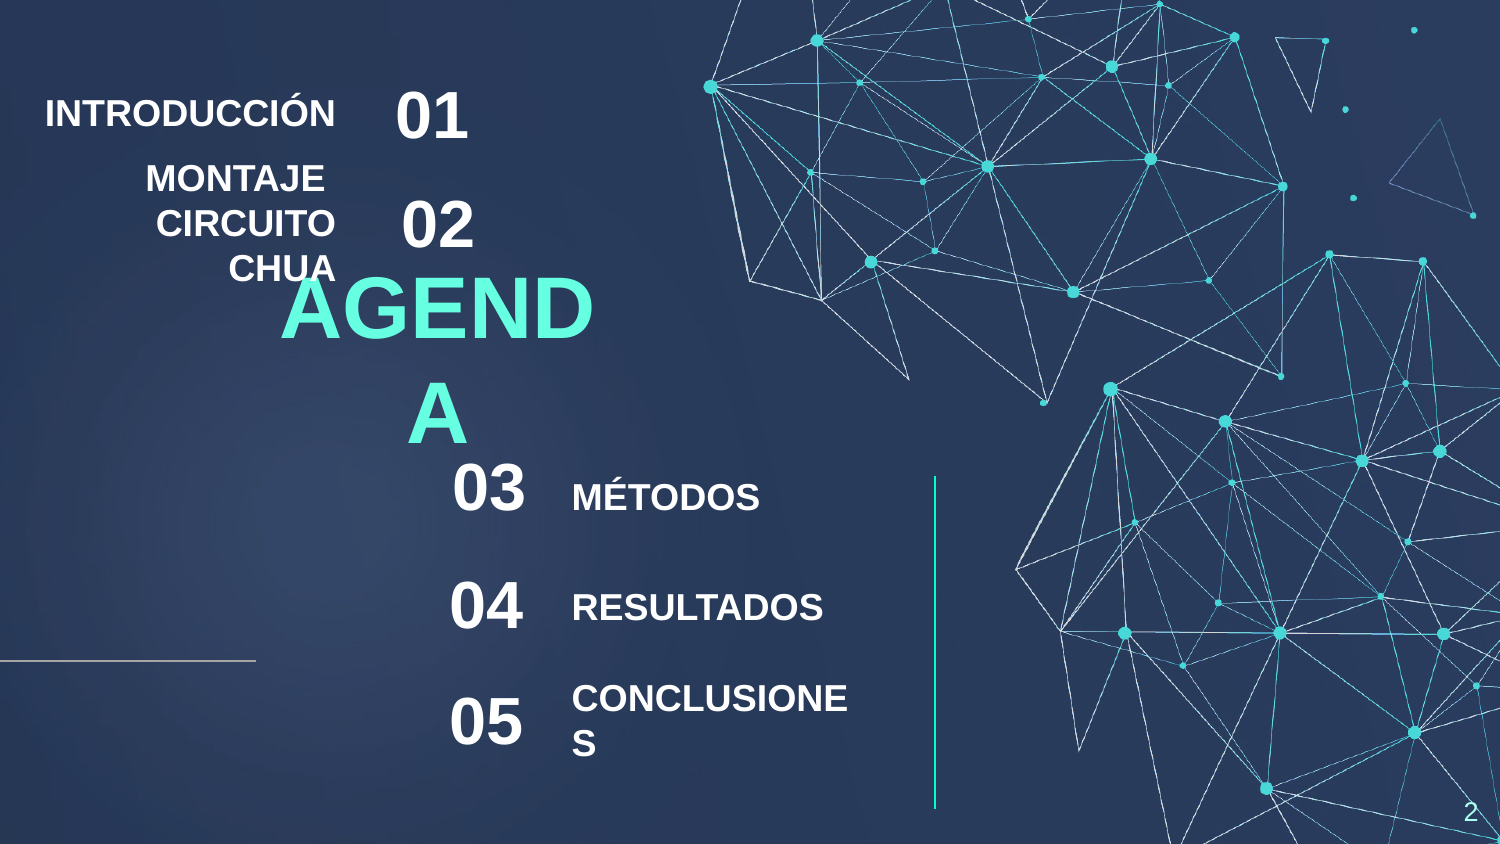

INTRODUCCIÓN
01
MONTAJE  CIRCUITO CHUA
02
AGENDA
03
MÉTODOS
04
RESULTADOS
05
CONCLUSIONES
2